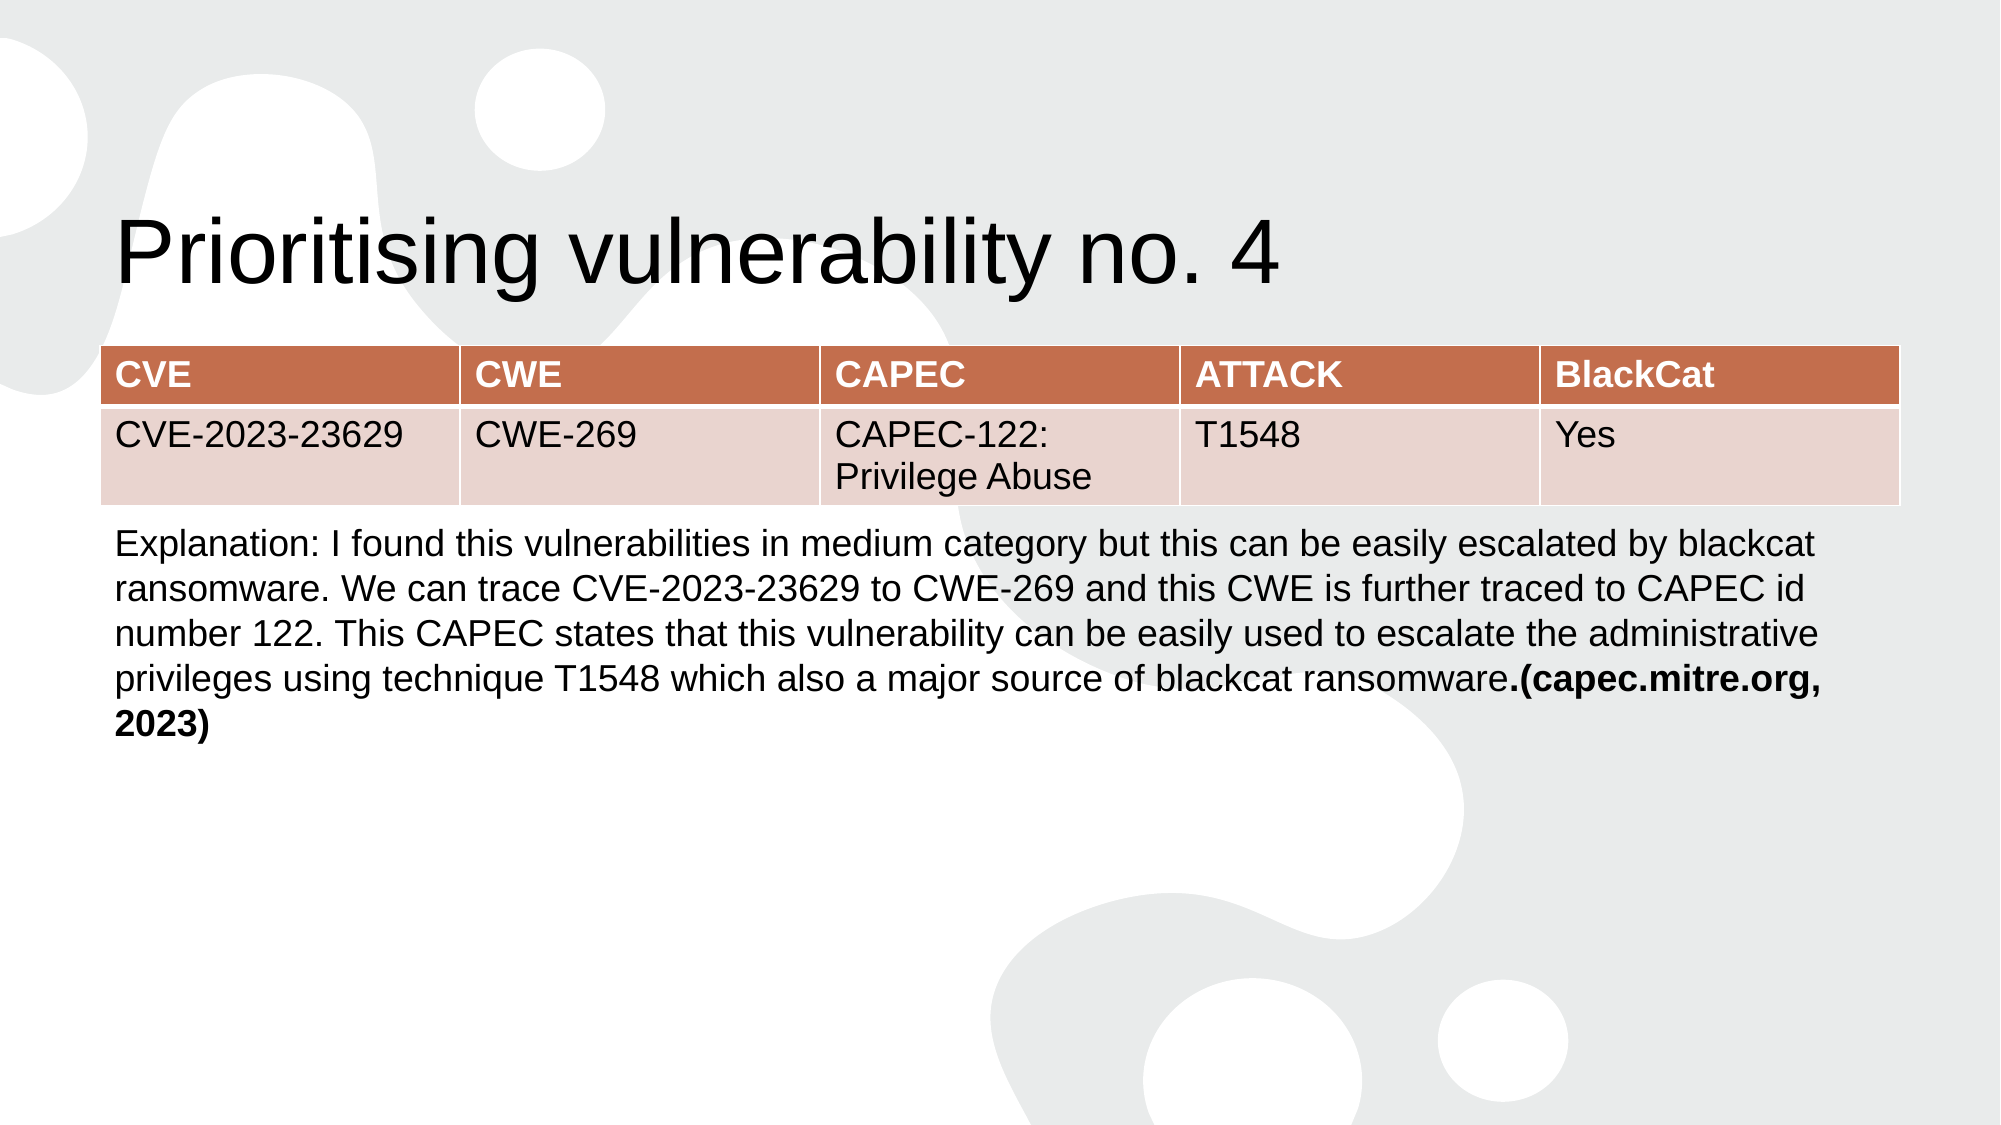

# Prioritising vulnerability no. 4
| CVE | CWE | CAPEC | ATTACK | BlackCat |
| --- | --- | --- | --- | --- |
| CVE-2023-23629 | CWE-269 | CAPEC-122: Privilege Abuse | T1548 | Yes |
Explanation: I found this vulnerabilities in medium category but this can be easily escalated by blackcat ransomware. We can trace CVE-2023-23629 to CWE-269 and this CWE is further traced to CAPEC id number 122. This CAPEC states that this vulnerability can be easily used to escalate the administrative privileges using technique T1548 which also a major source of blackcat ransomware.(capec.mitre.org, 2023)